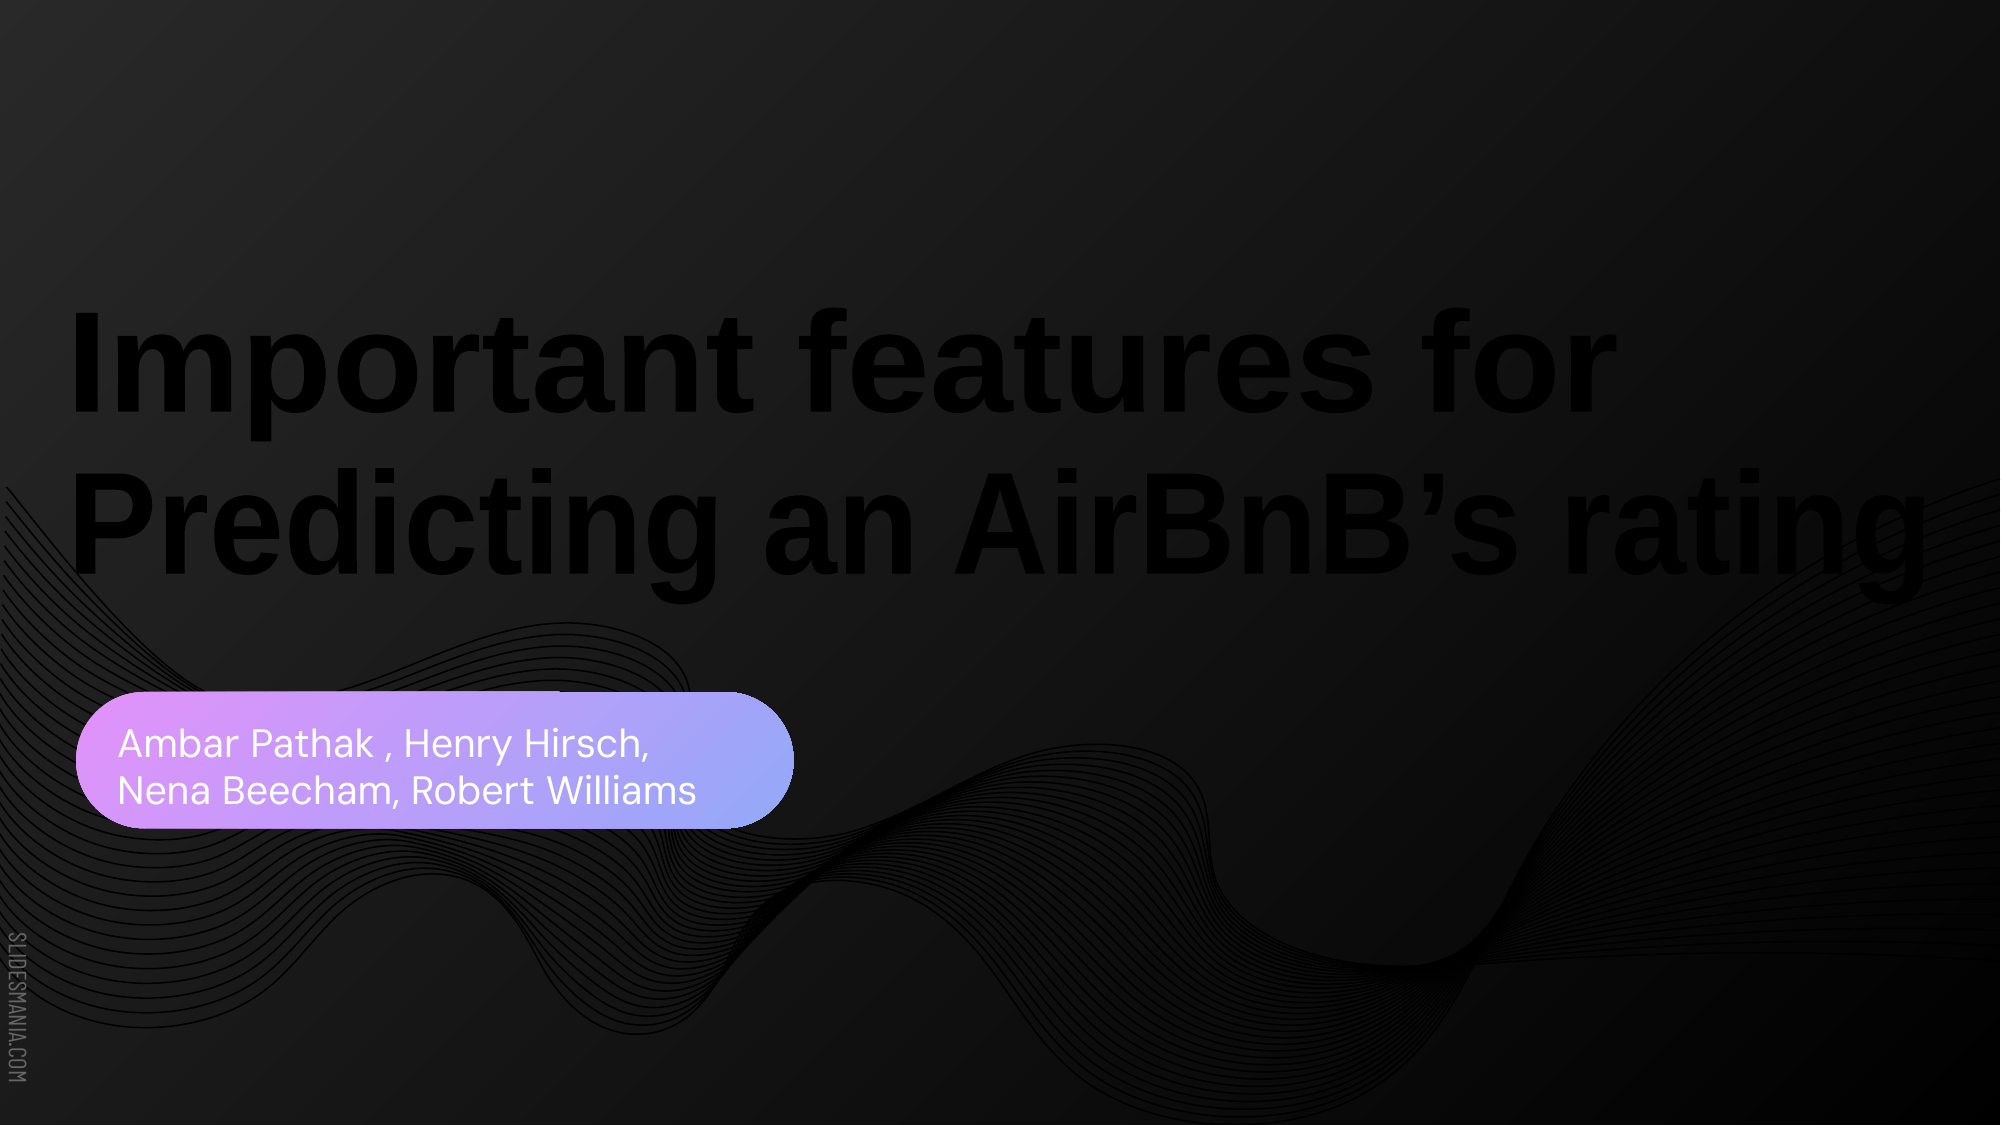

Important features for
Predicting an AirBnB’s rating

Ambar Pathak , Henry Hirsch, Nena Beecham, Robert Williams